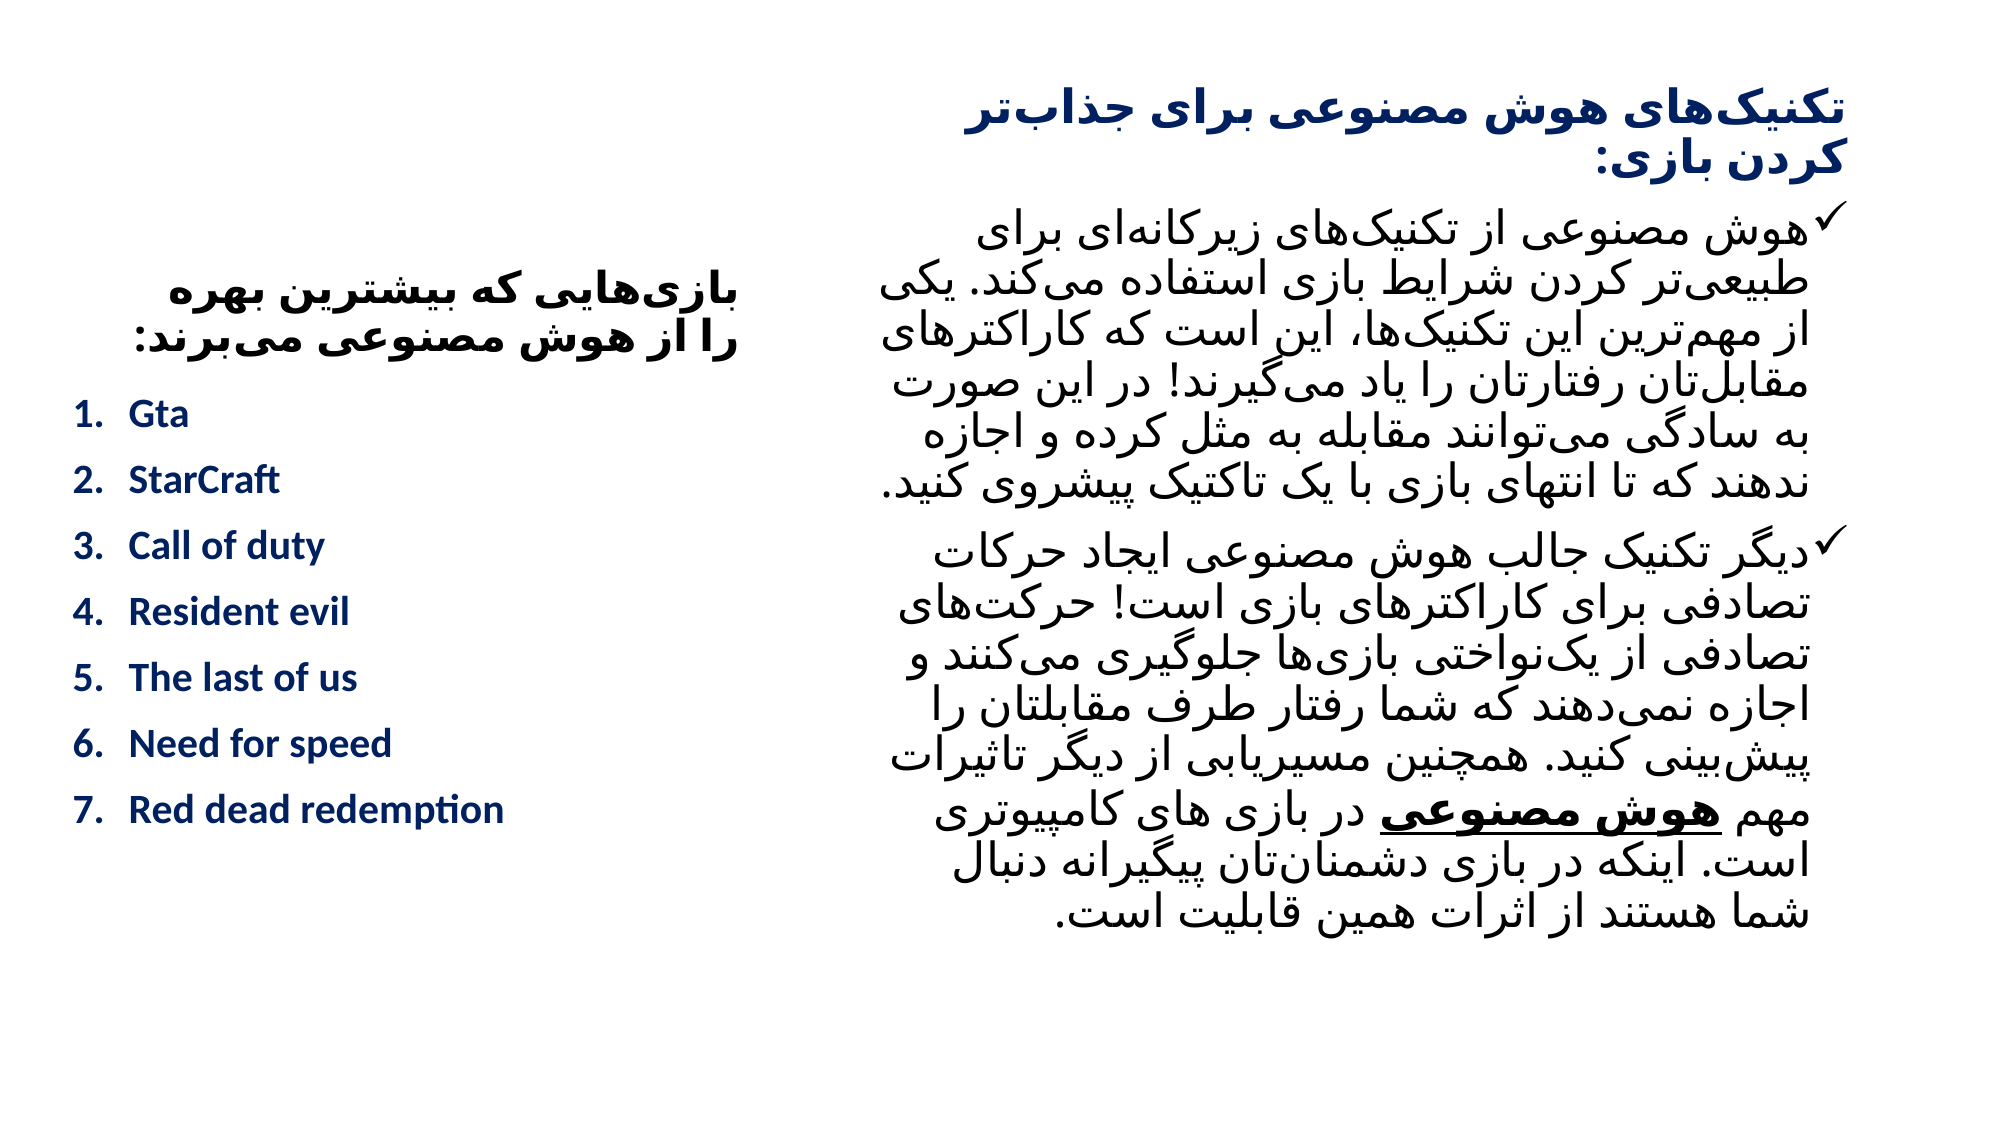

تکنیک‌های هوش مصنوعی برای جذاب‌تر کردن بازی:
هوش مصنوعی از تکنیک‌های زیرکانه‌ای برای طبیعی‌تر کردن شرایط بازی استفاده می‌کند. یکی از مهم‌ترین این تکنیک‌ها، این است که کاراکترهای مقابل‌تان رفتارتان را یاد می‌گیرند! در این صورت به سادگی می‌توانند مقابله به مثل کرده و اجازه ندهند که تا انتهای بازی با یک تاکتیک پیشروی کنید.
دیگر تکنیک جالب هوش مصنوعی ایجاد حرکات تصادفی برای کاراکترهای بازی است! حرکت‌های تصادفی از یک‌نواختی بازی‌ها جلوگیری می‌کنند و اجازه نمی‌دهند که شما رفتار طرف مقابلتان را پیش‌بینی کنید. همچنین مسیریابی از دیگر تاثیرات مهم هوش مصنوعی در بازی‌ های کامپیوتری است. اینکه در بازی دشمنان‌تان پیگیرانه دنبال شما هستند از اثرات همین قابلیت است.
# بازی‌هایی که بیشترین بهره را از هوش مصنوعی می‌برند:
Gta
StarCraft
Call of duty
Resident evil
The last of us
Need for speed
Red dead redemption